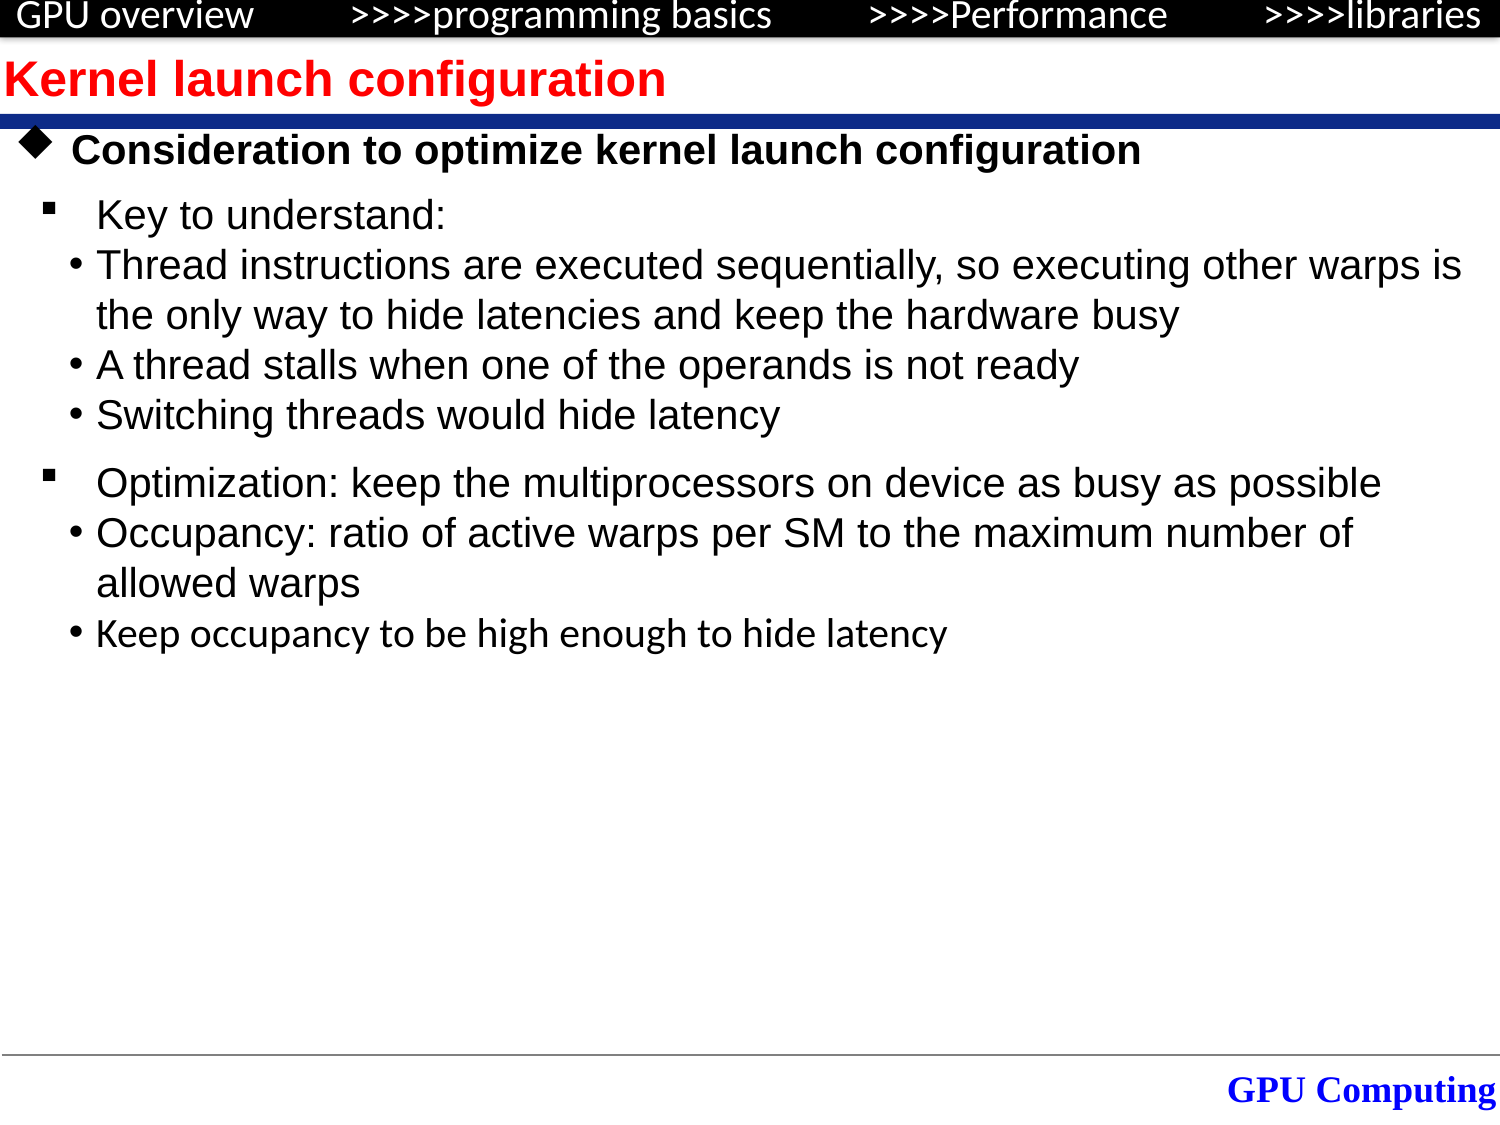

Kernel launch configuration
Consideration to optimize kernel launch configuration
Key to understand:
Thread instructions are executed sequentially, so executing other warps is the only way to hide latencies and keep the hardware busy
A thread stalls when one of the operands is not ready
Switching threads would hide latency
Optimization: keep the multiprocessors on device as busy as possible
Occupancy: ratio of active warps per SM to the maximum number of allowed warps
Keep occupancy to be high enough to hide latency